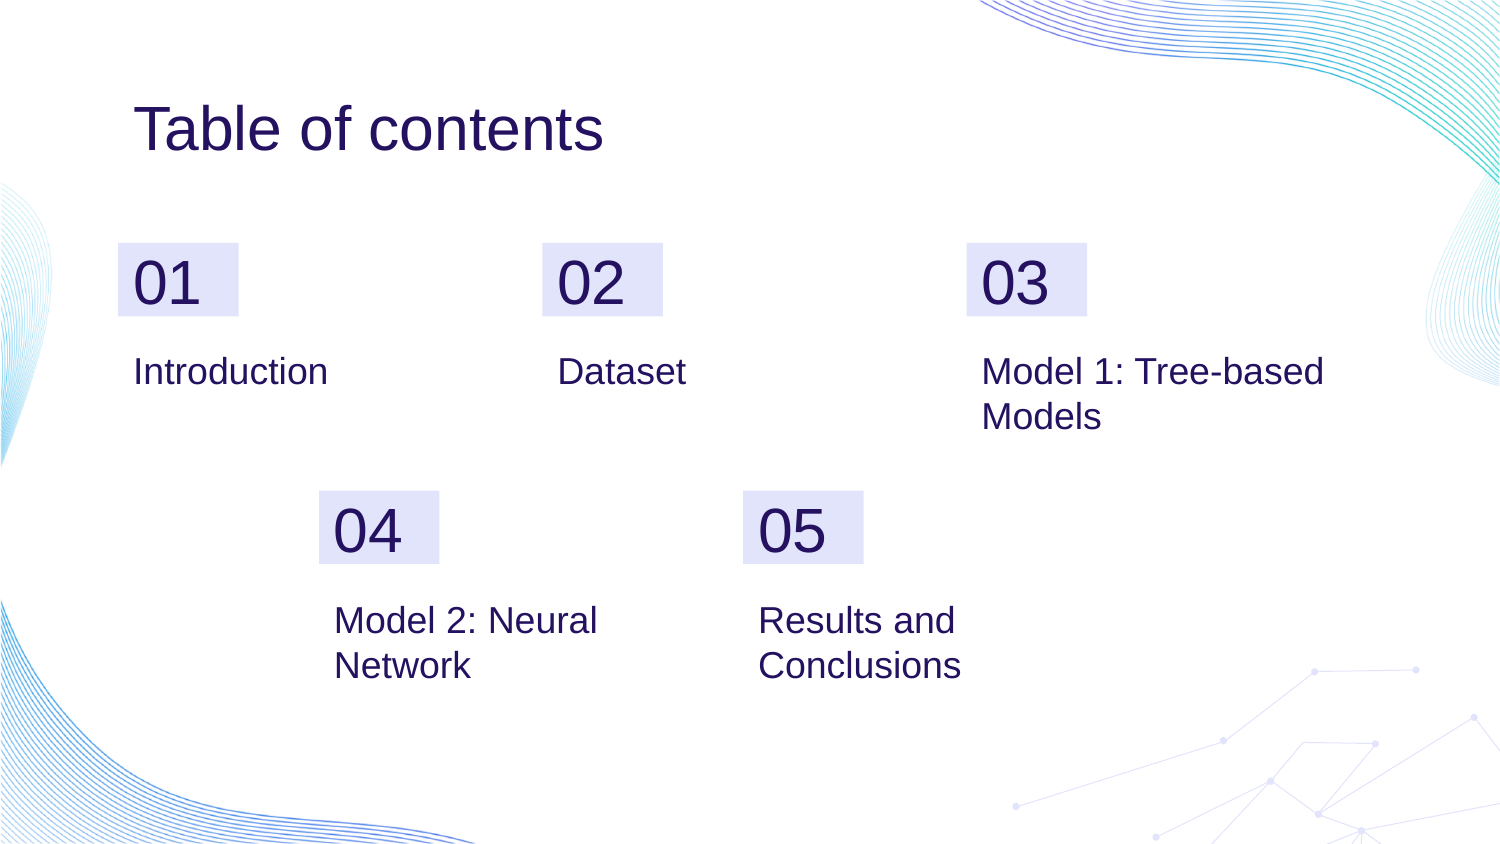

# Table of contents
01
02
03
Introduction
Dataset
Model 1: Tree-based Models
04
05
Model 2: Neural Network
Results and Conclusions